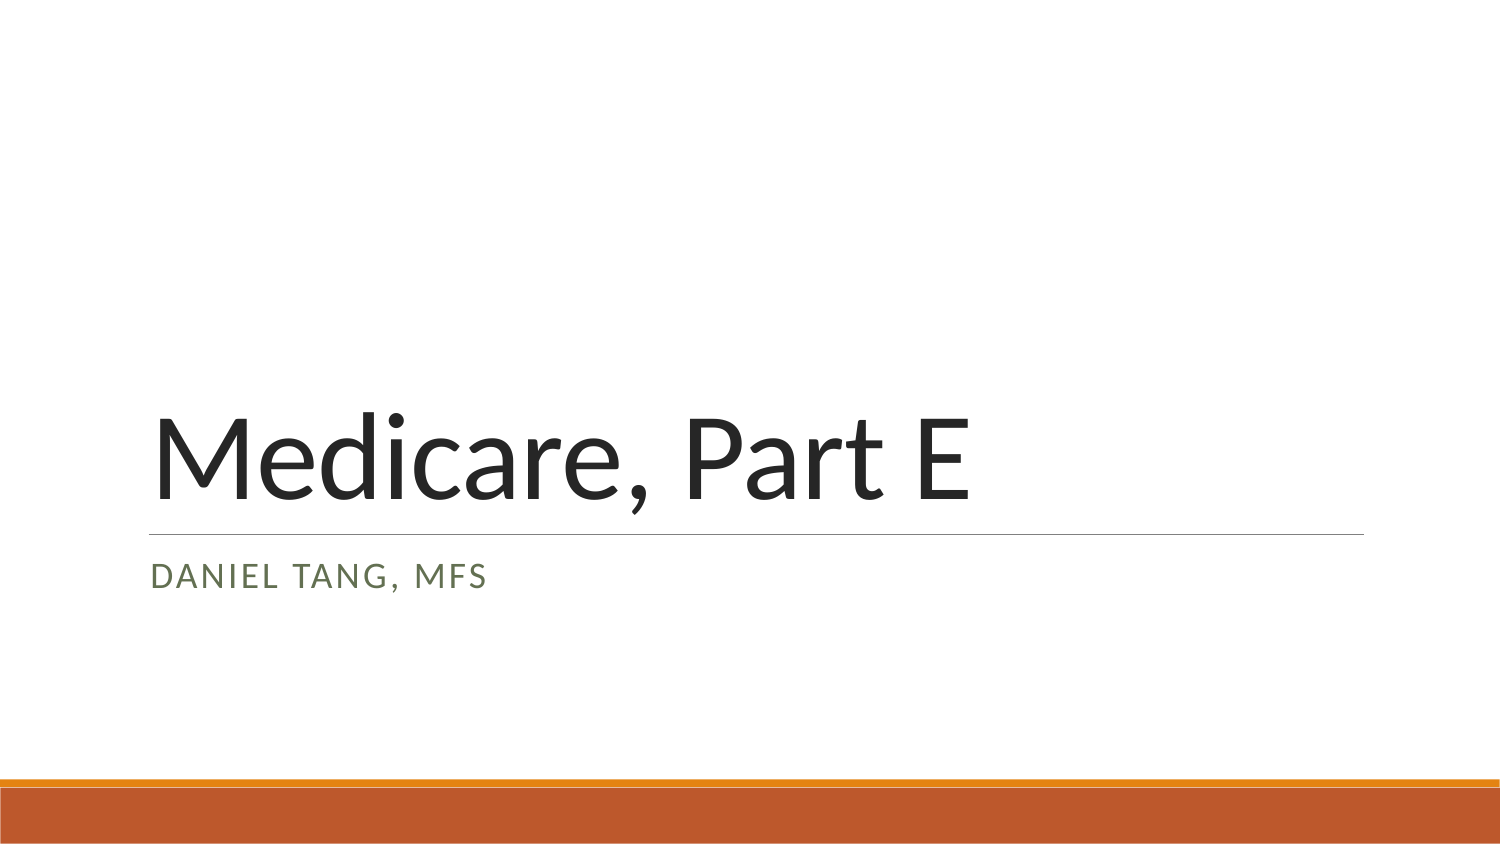

# Medicare, Part E
Daniel Tang, MFS